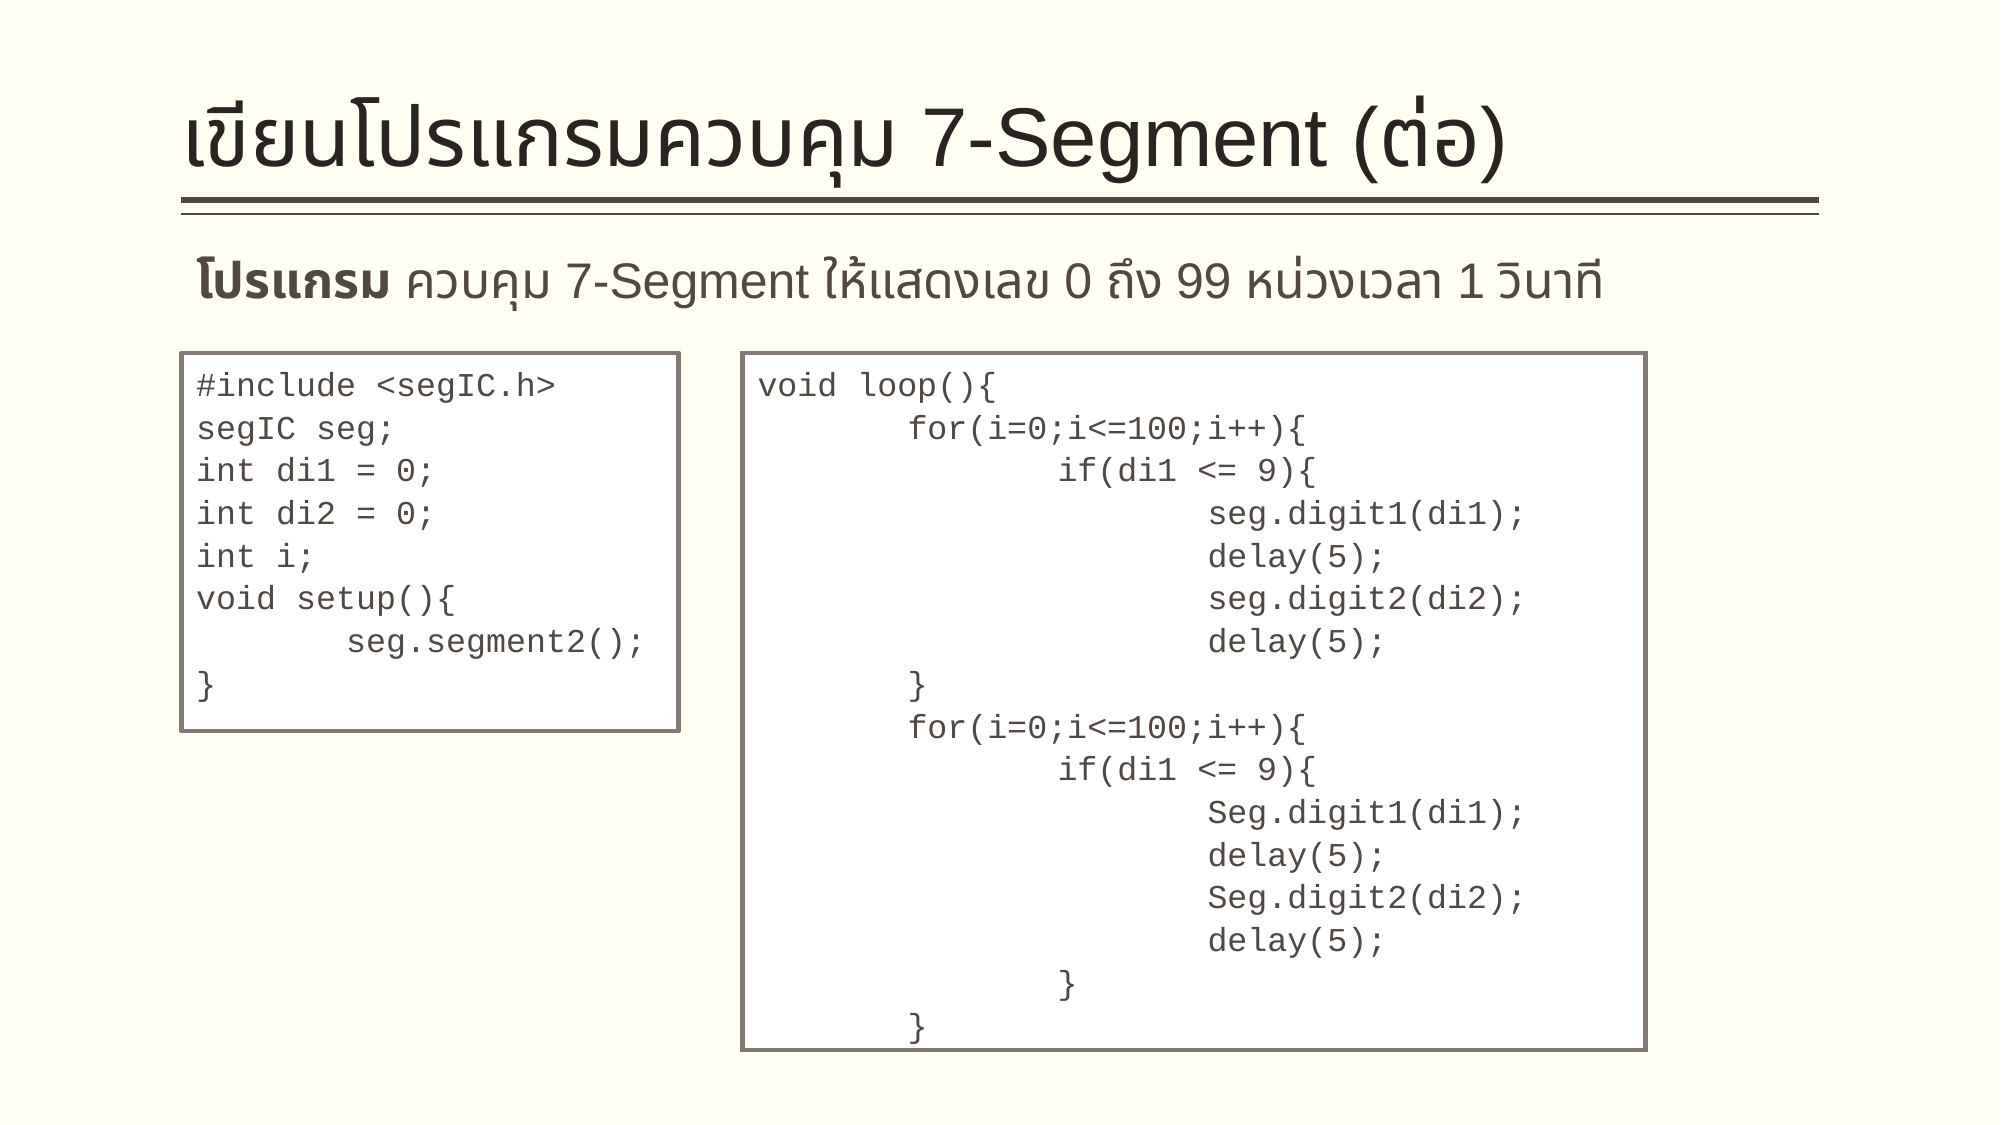

# เขียนโปรแกรมควบคุม 7-Segment (ต่อ)
โปรแกรม ควบคุม 7-Segment ให้แสดงเลข 0 ถึง 99 หน่วงเวลา 1 วินาที
#include <segIC.h>
segIC seg;
int di1 = 0;
int di2 = 0;
int i;
void setup(){
	seg.segment2();
}
void loop(){
	for(i=0;i<=100;i++){
		if(di1 <= 9){
			seg.digit1(di1);
			delay(5);
			seg.digit2(di2);
			delay(5);
	}
	for(i=0;i<=100;i++){
		if(di1 <= 9){
			Seg.digit1(di1);
			delay(5);
			Seg.digit2(di2);
			delay(5);
		}
	}